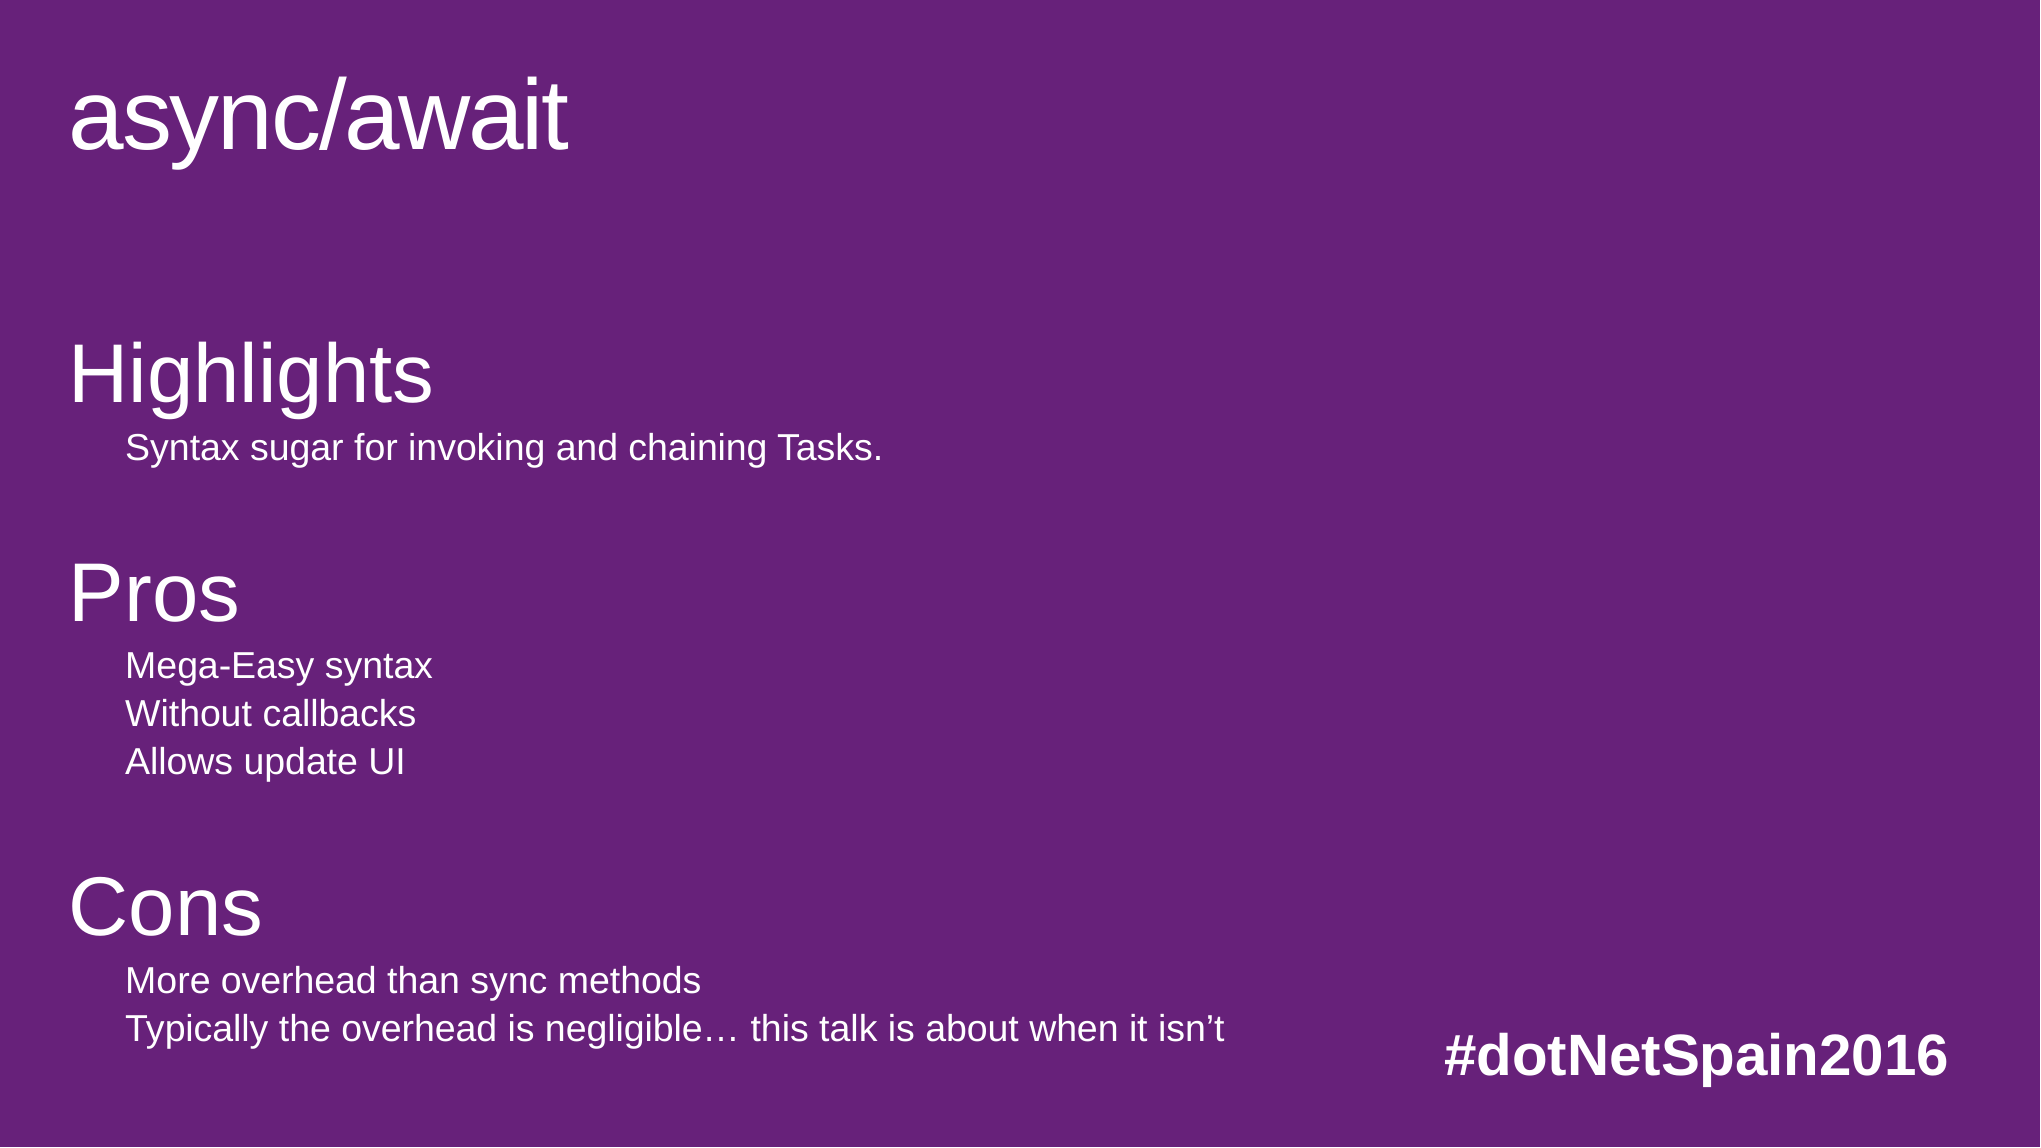

# async/await

Highlights
Syntax sugar for invoking and chaining Tasks.

Pros
Mega-Easy syntax
Without callbacks
Allows update UI

Cons
More overhead than sync methods
Typically the overhead is negligible… this talk is about when it isn’t